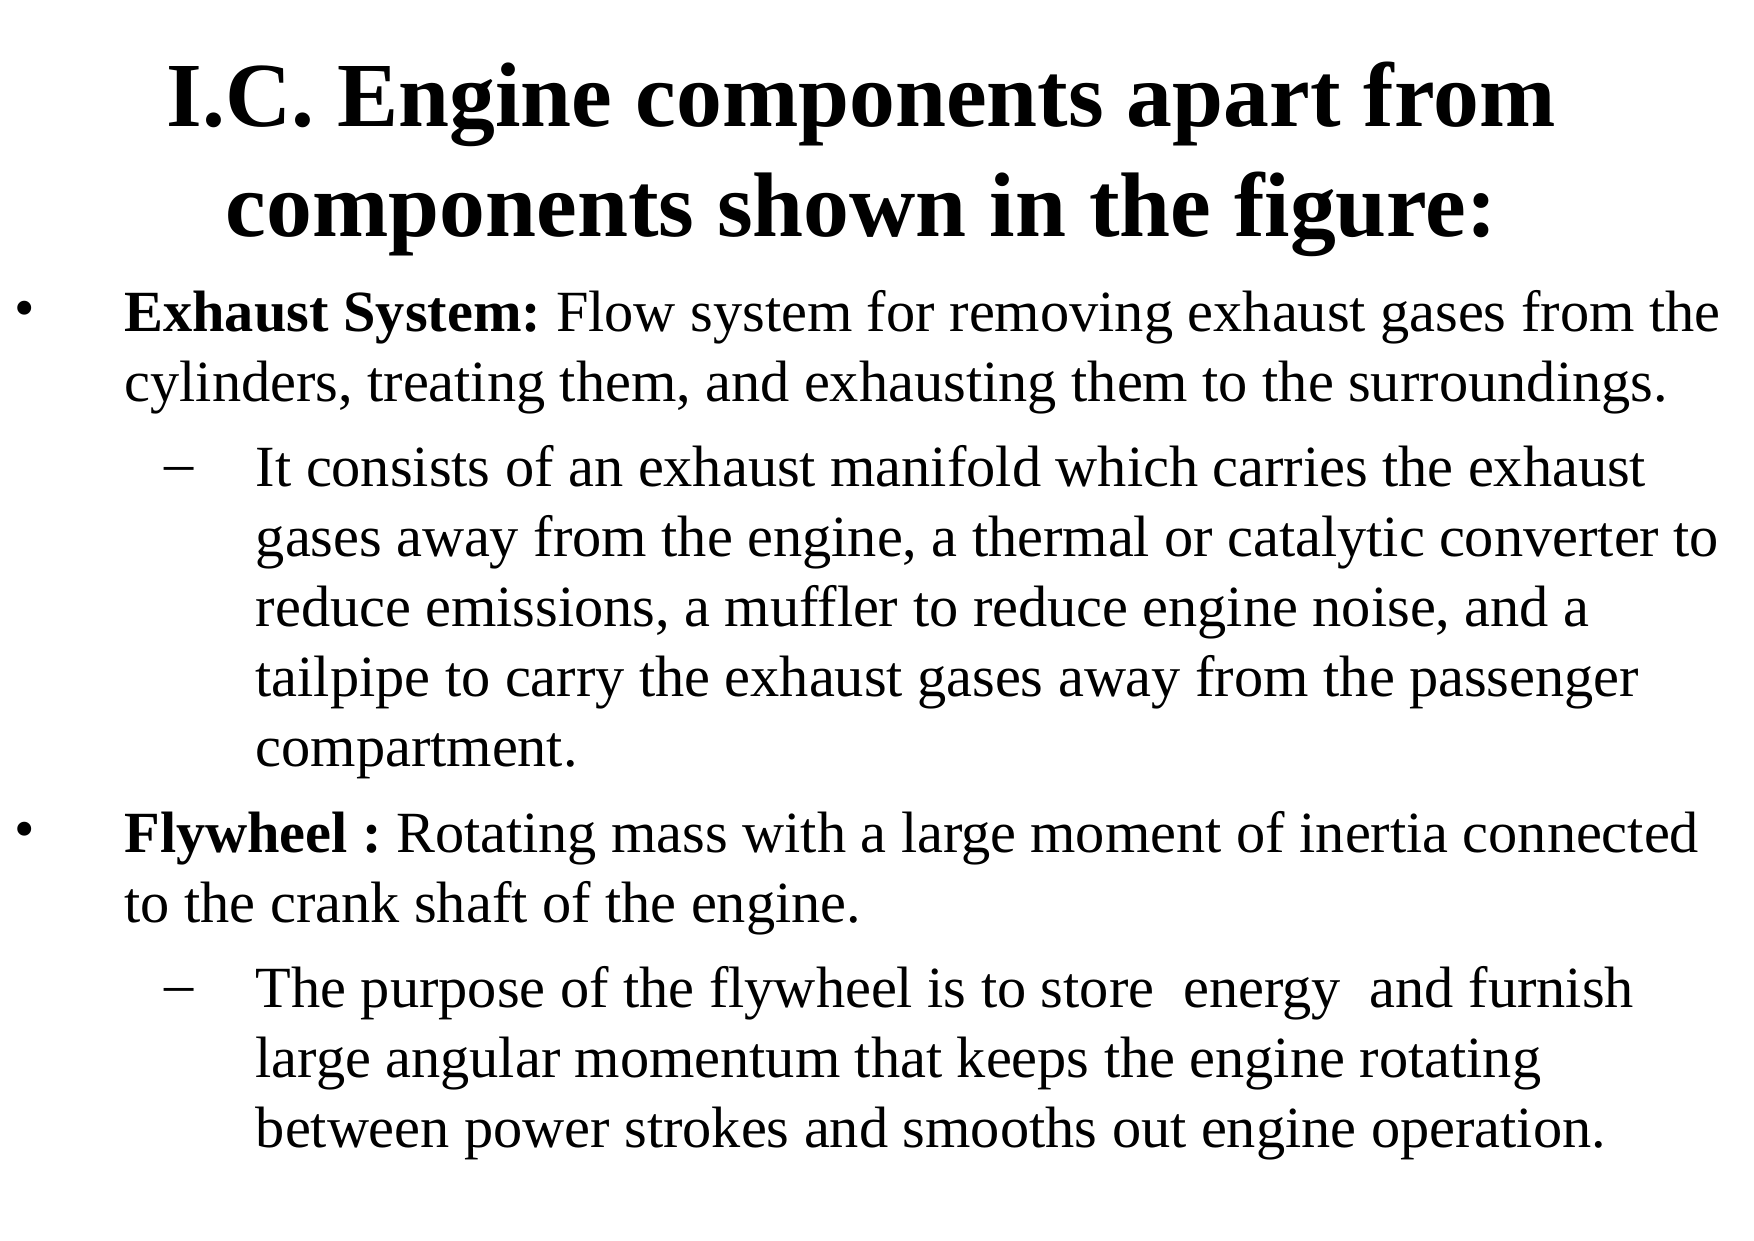

# I.C. Engine components apart from  components shown in the figure:
Exhaust System: Flow system for removing exhaust gases from the cylinders, treating them, and exhausting them to the surroundings.
It consists of an exhaust manifold which carries the exhaust gases away from the engine, a thermal or catalytic converter to reduce emissions, a muffler to reduce engine noise, and a tailpipe to carry the exhaust gases away from the passenger compartment.
Flywheel : Rotating mass with a large moment of inertia connected to the crank shaft of the engine.
The purpose of the flywheel is to store  energy  and furnish large angular momentum that keeps the engine rotating between power strokes and smooths out engine operation.